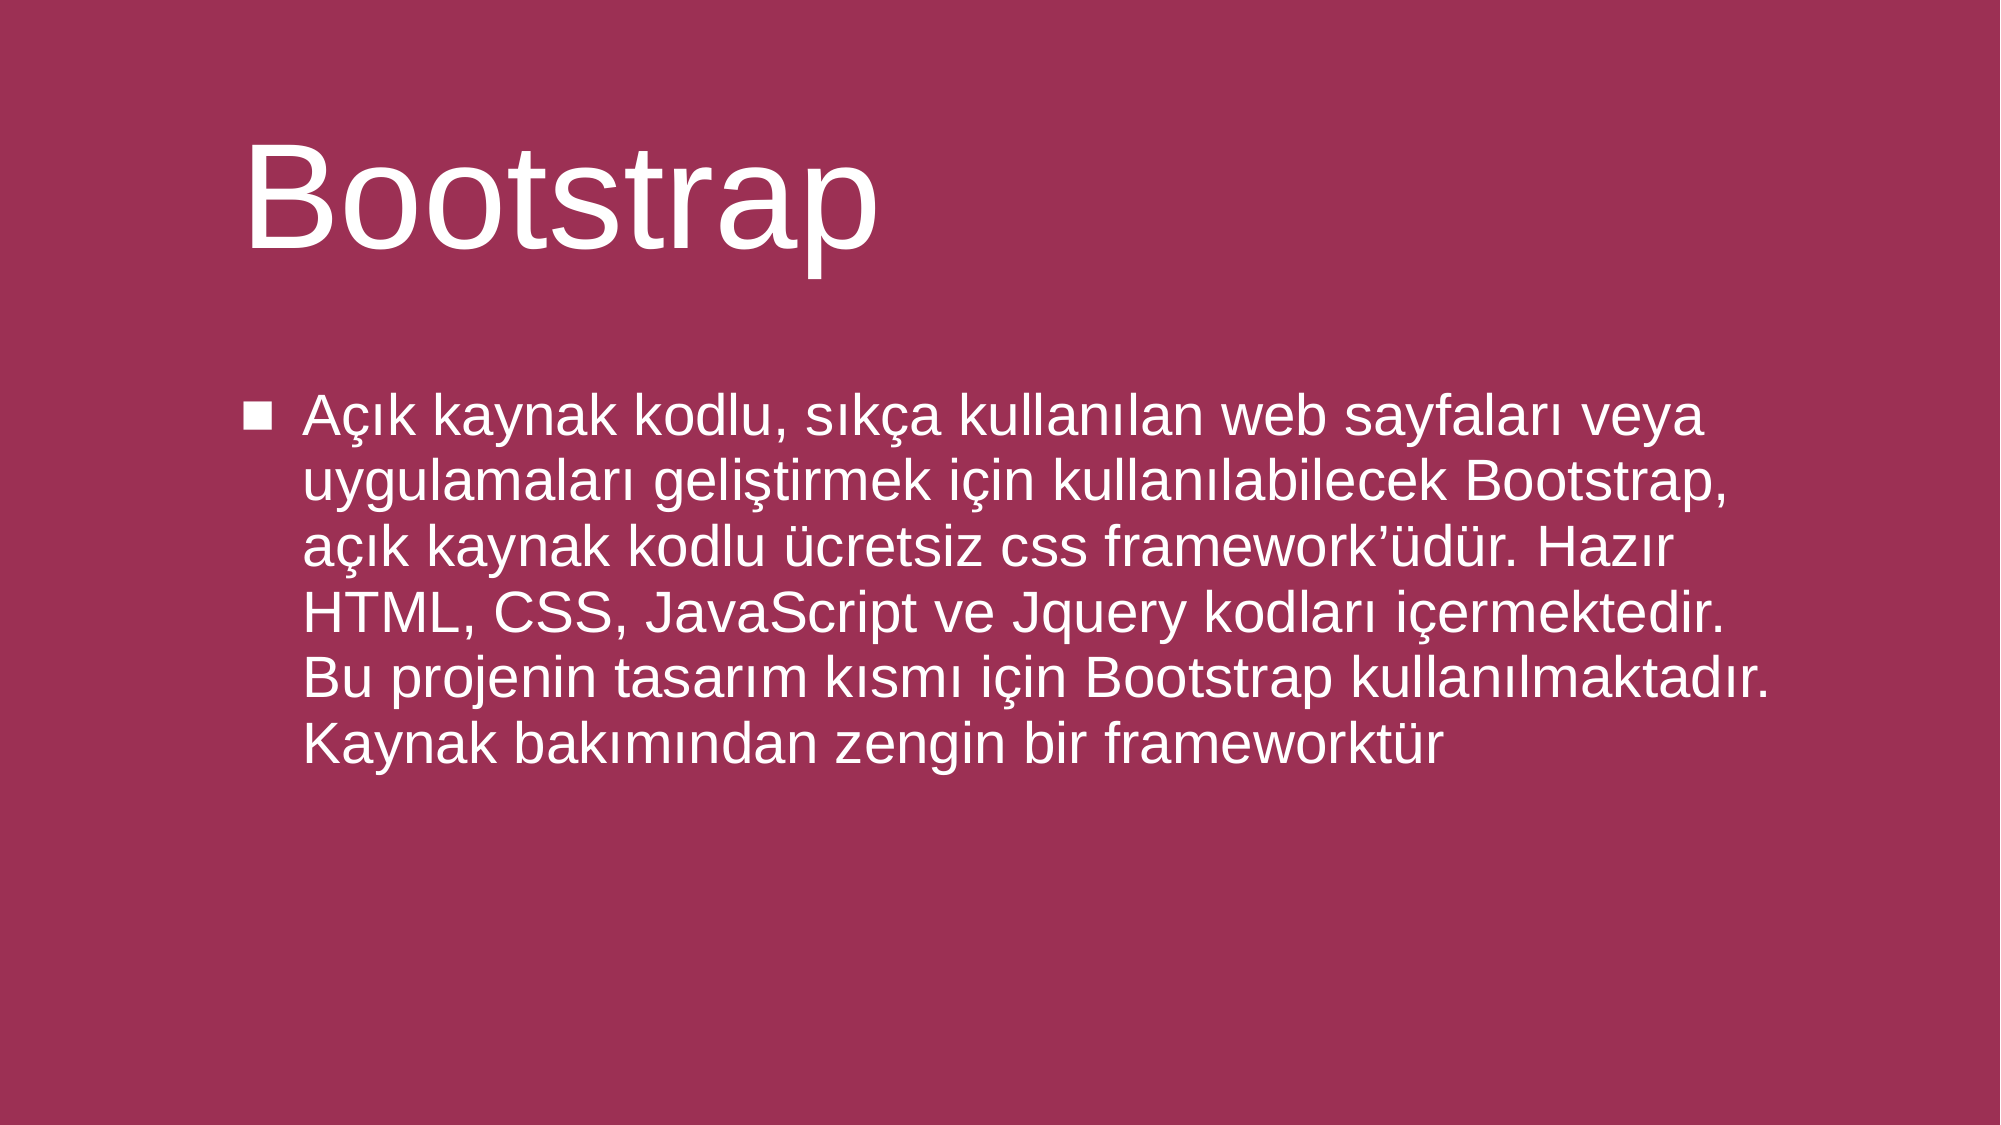

# Bootstrap
Açık kaynak kodlu, sıkça kullanılan web sayfaları veya uygulamaları geliştirmek için kullanılabilecek Bootstrap, açık kaynak kodlu ücretsiz css framework’üdür. Hazır HTML, CSS, JavaScript ve Jquery kodları içermektedir. Bu projenin tasarım kısmı için Bootstrap kullanılmaktadır. Kaynak bakımından zengin bir frameworktür